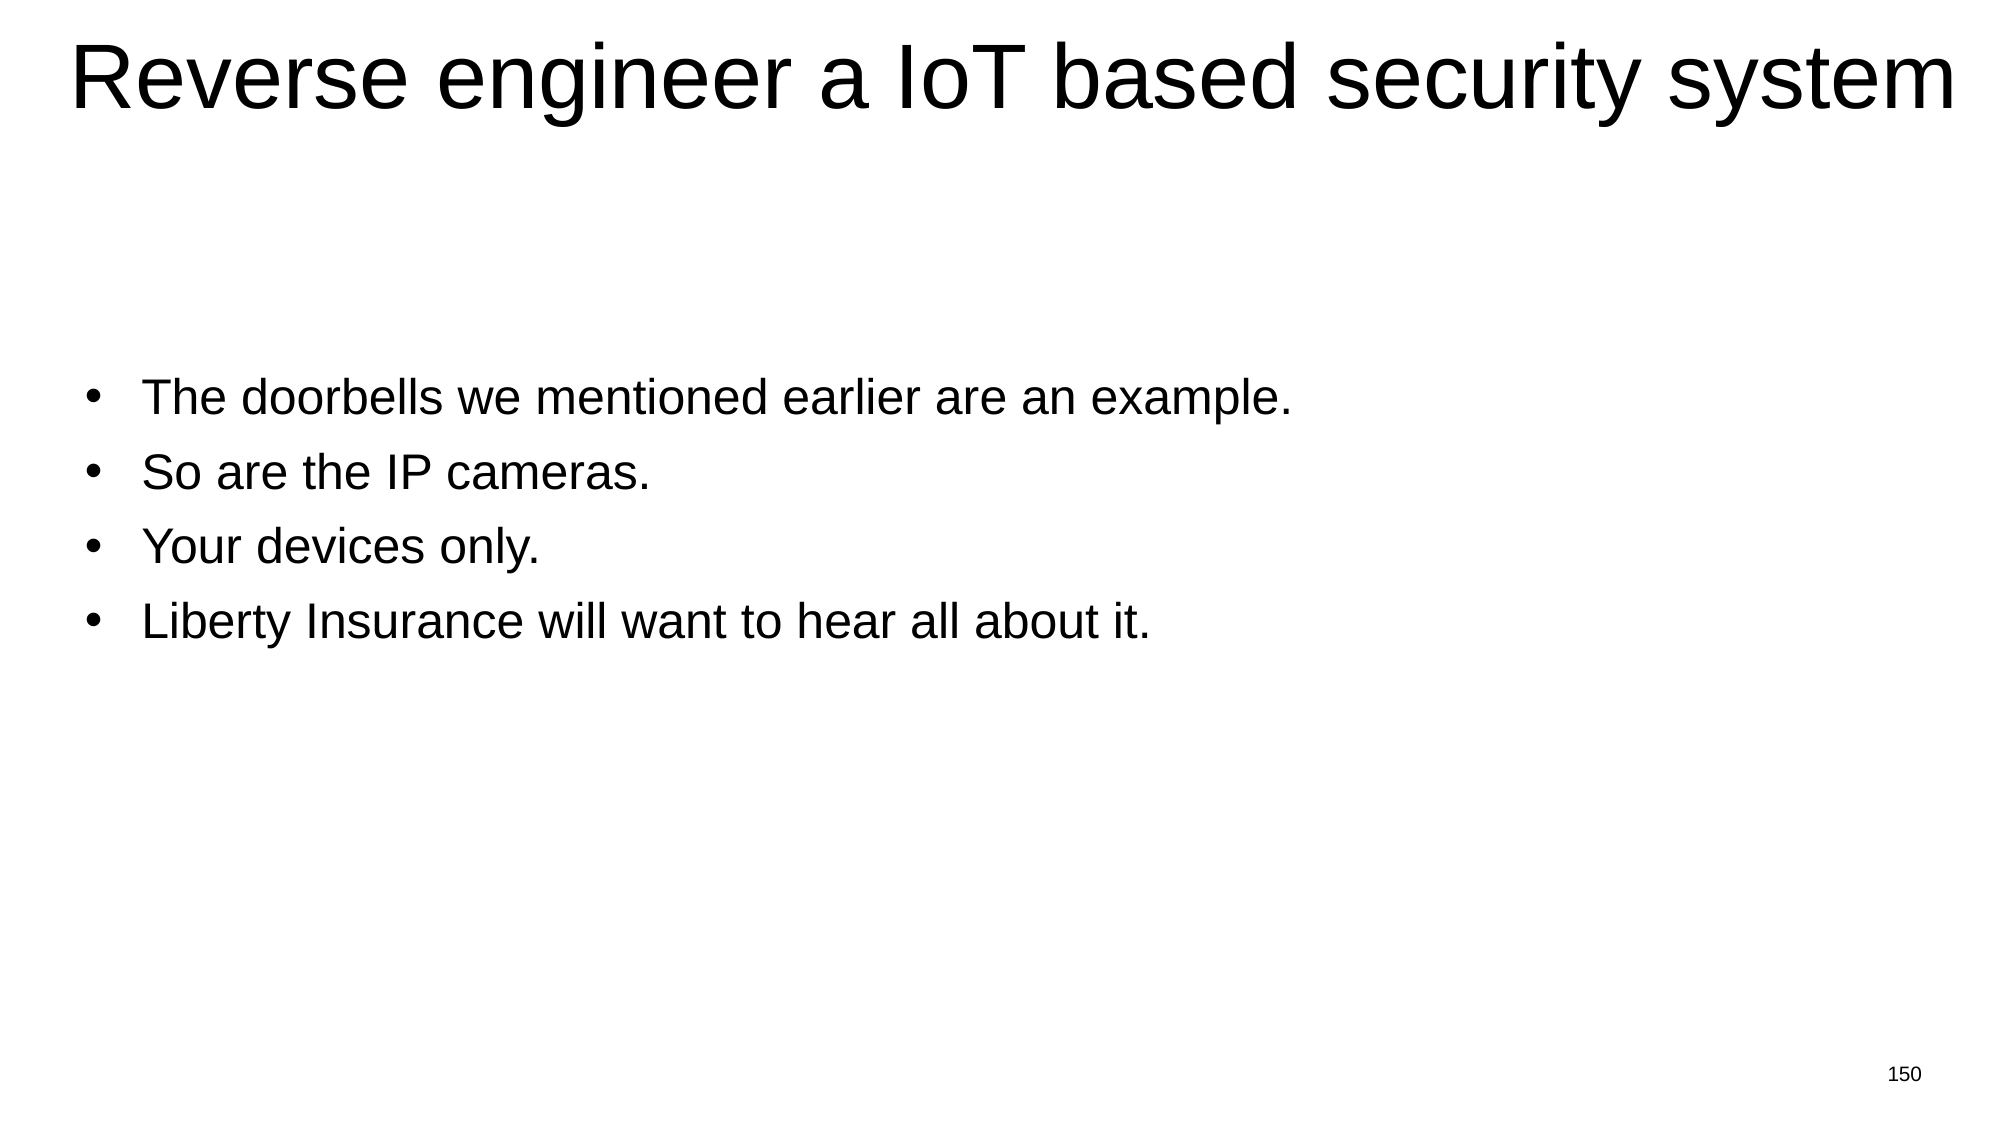

# Reverse engineer a IoT based security system
The doorbells we mentioned earlier are an example.
So are the IP cameras.
Your devices only.
Liberty Insurance will want to hear all about it.

150